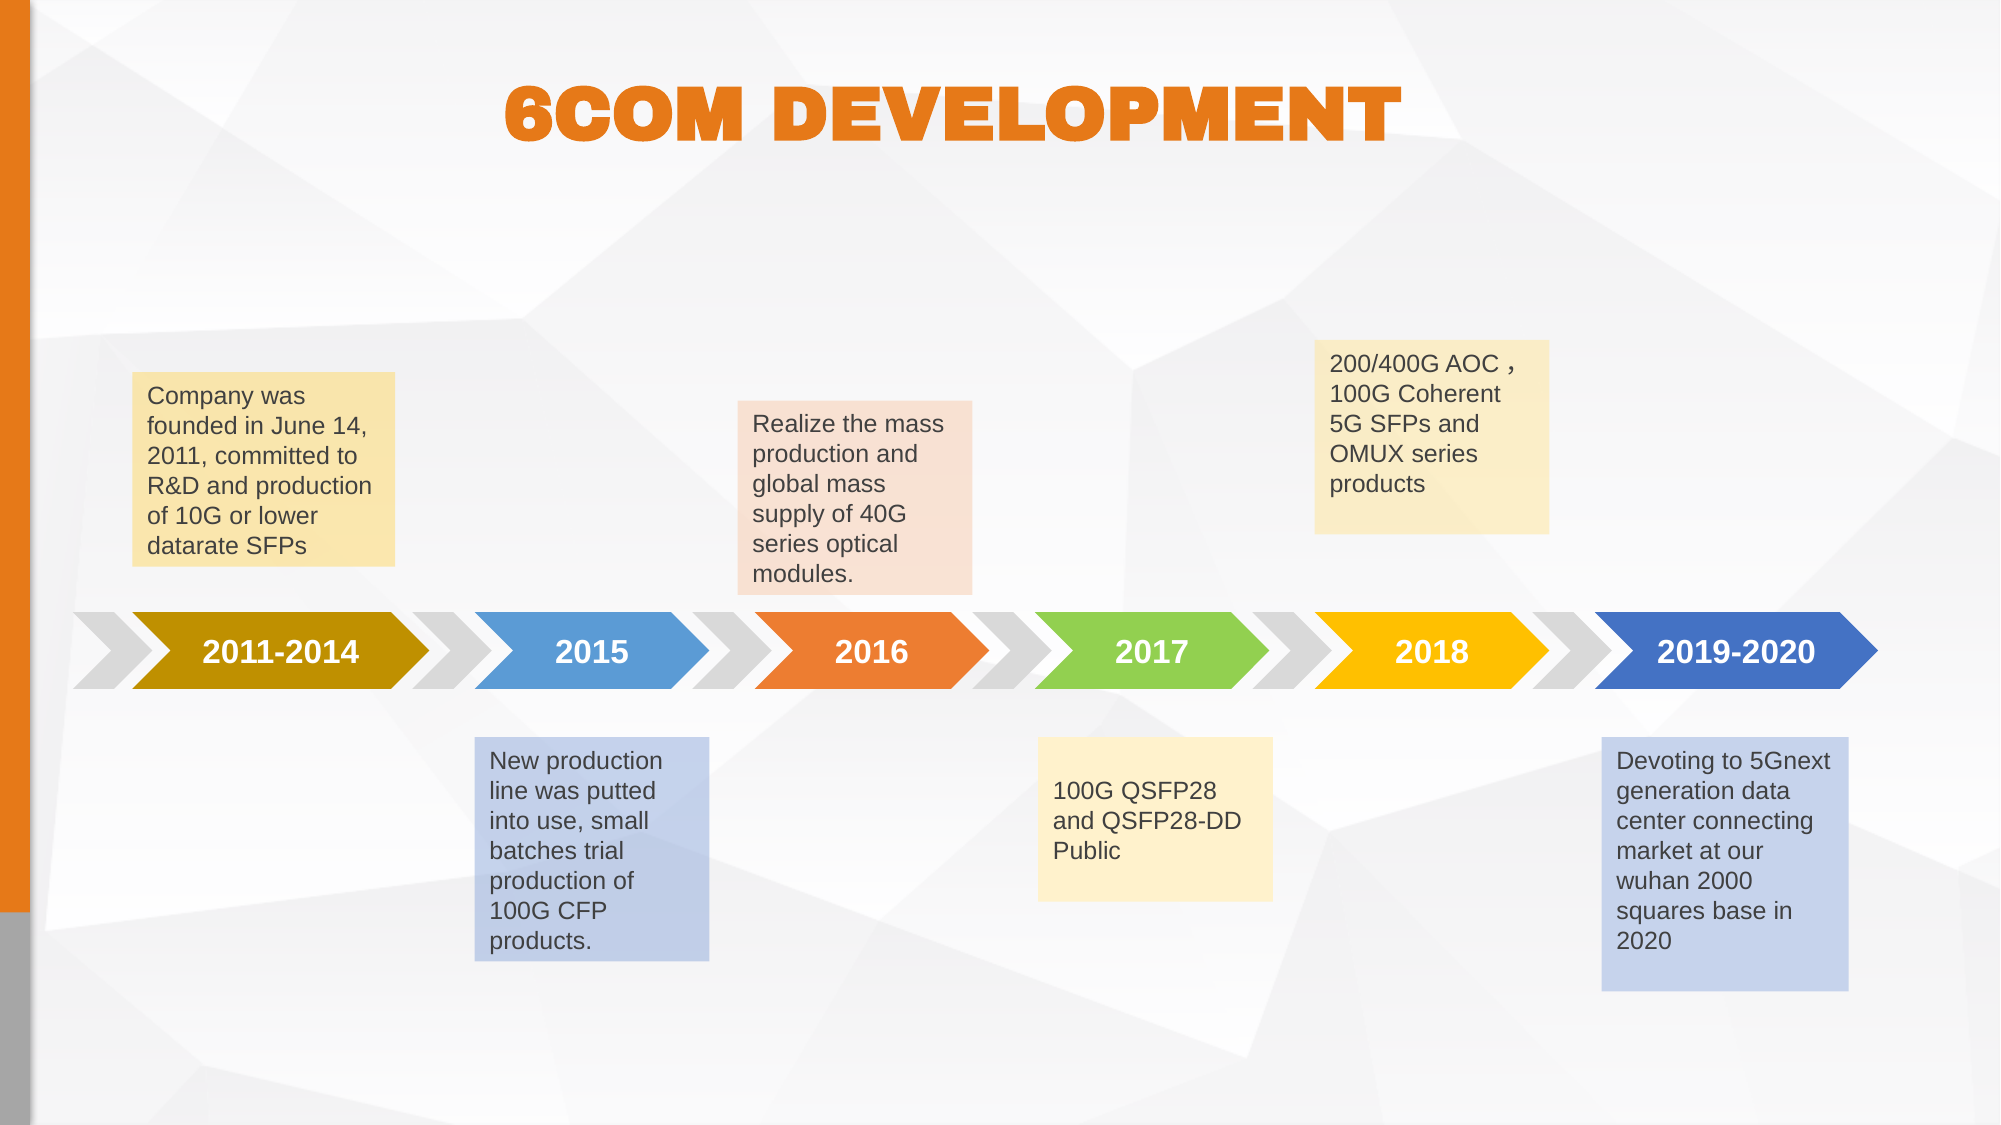

# 6COM DEVELOPMENT
200/400G AOC， 100G Coherent 5G SFPs and OMUX series products

Company was founded in June 14, 2011, committed to R&D and production of 10G or lower datarate SFPs
Realize the mass production and global mass supply of 40G series optical modules.

2011-2014

2015

2016

2017

2018

2019-2020
New production line was putted into use, small batches trial production of 100G CFP products.

100G QSFP28 and QSFP28-DD Public

Devoting to 5Gnext generation data center connecting market at our wuhan 2000 squares base in 2020